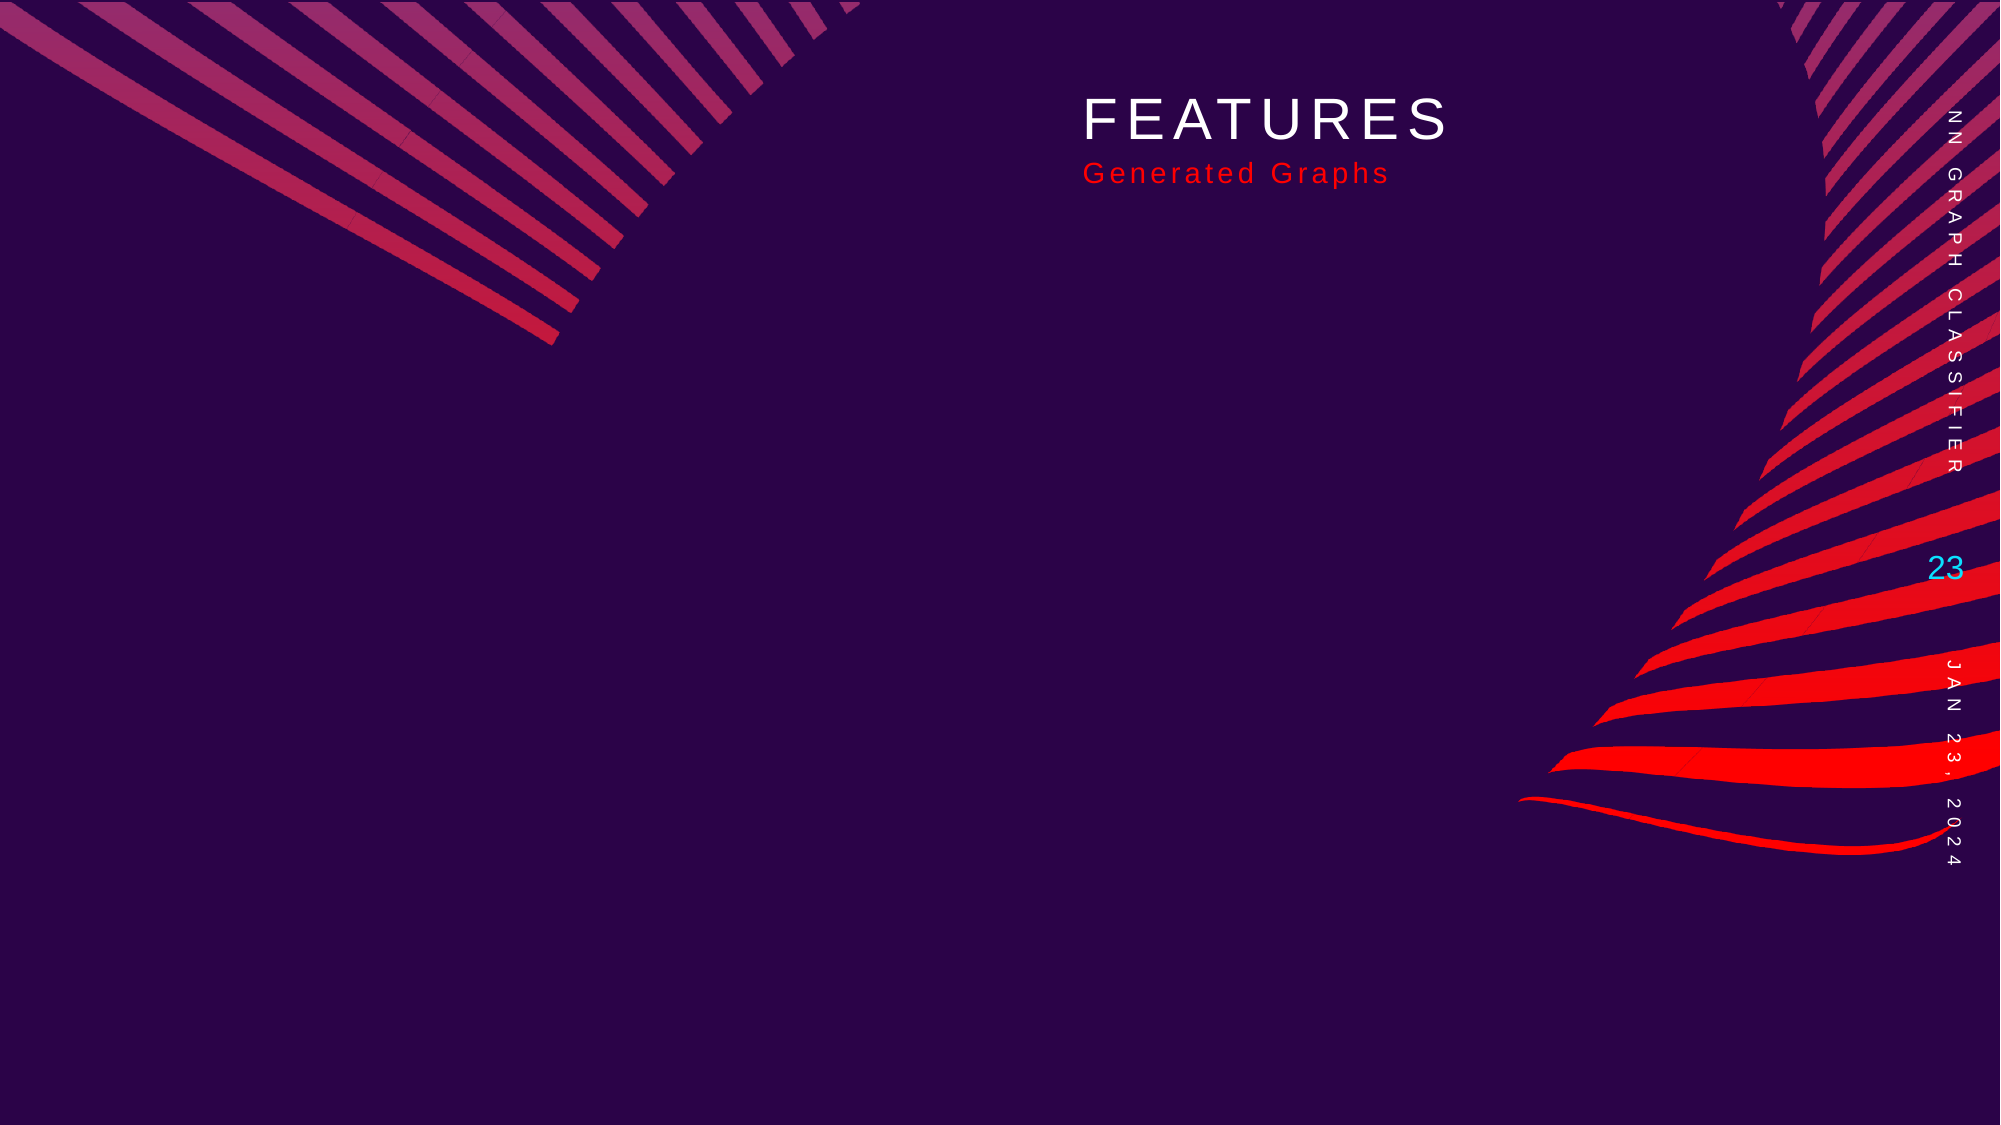

# Features
Generated Graphs
NN Graph Classifier
23
Jan 23, 2024